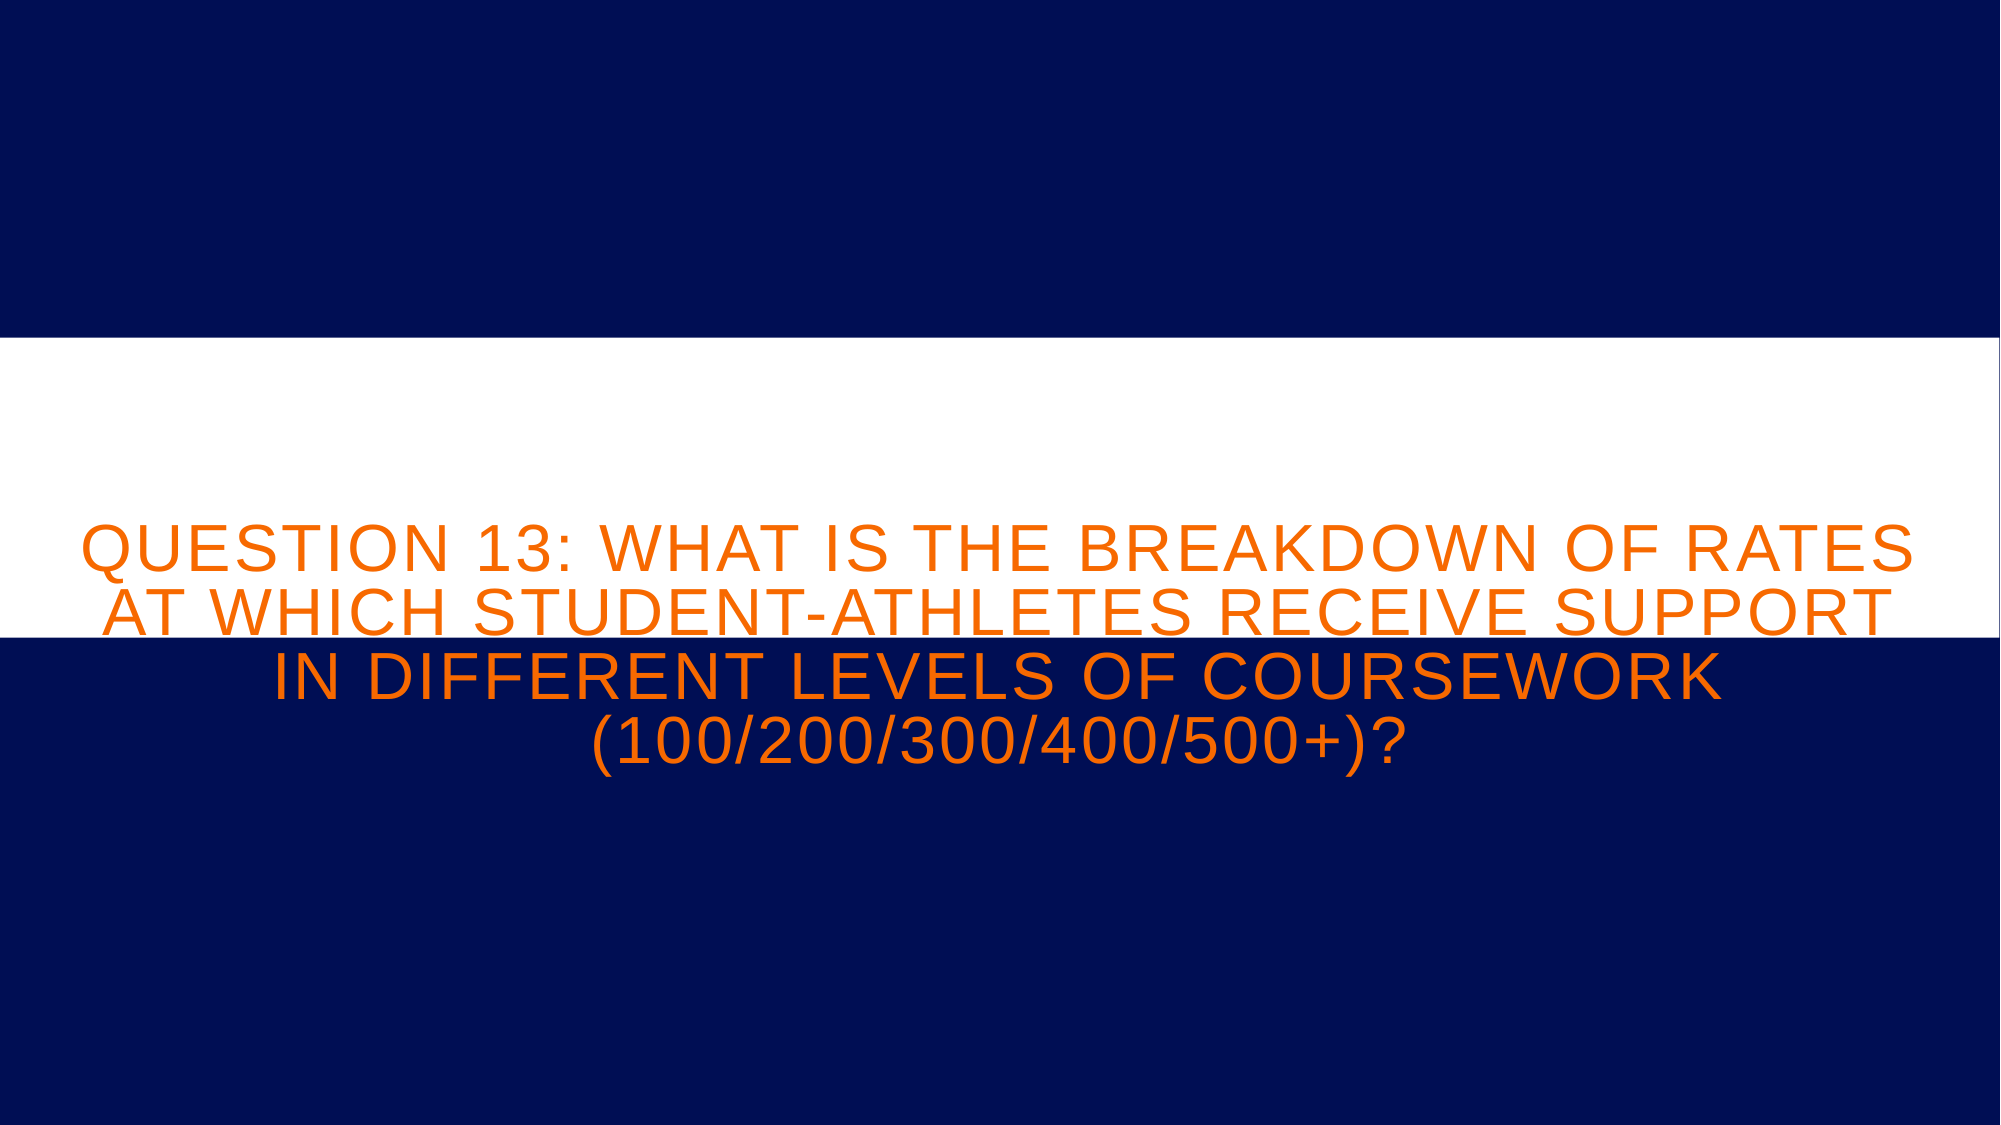

# Question 13: What is the breakdown of rates at which student-athletes receive support in different levels of coursework (100/200/300/400/500+)?